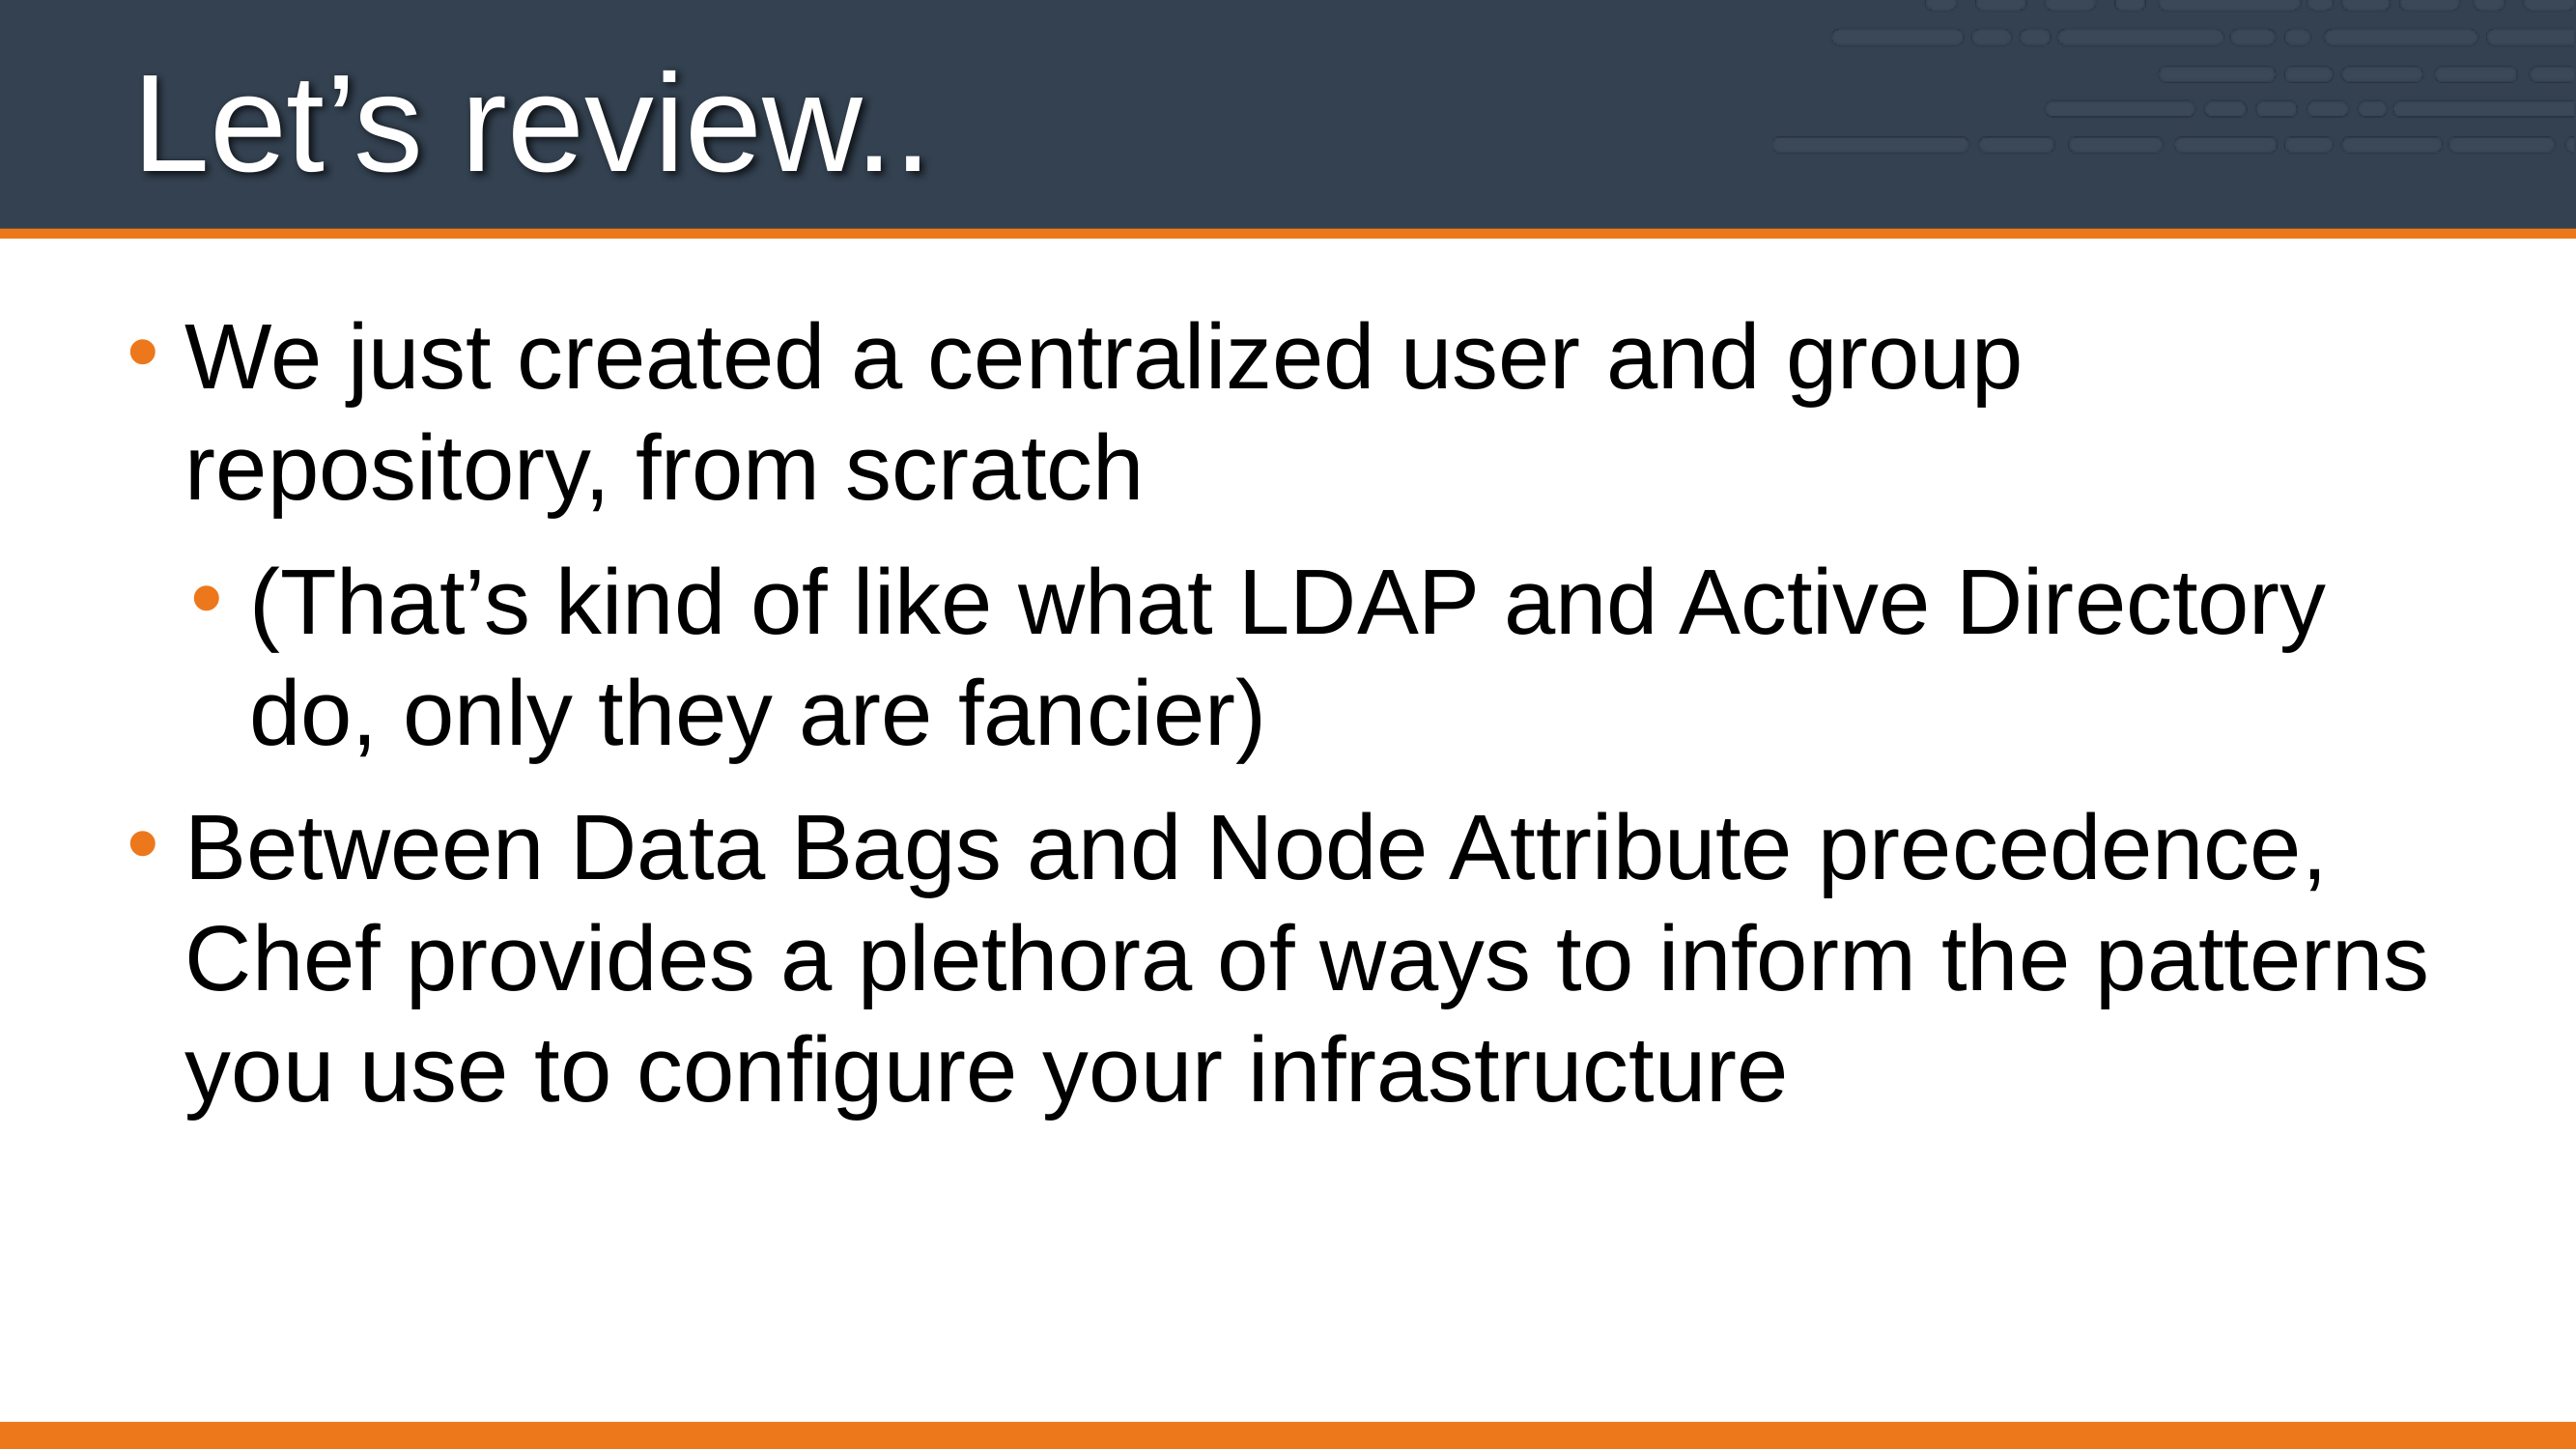

# Let’s review..
We just created a centralized user and group repository, from scratch
(That’s kind of like what LDAP and Active Directory do, only they are fancier)
Between Data Bags and Node Attribute precedence, Chef provides a plethora of ways to inform the patterns you use to configure your infrastructure